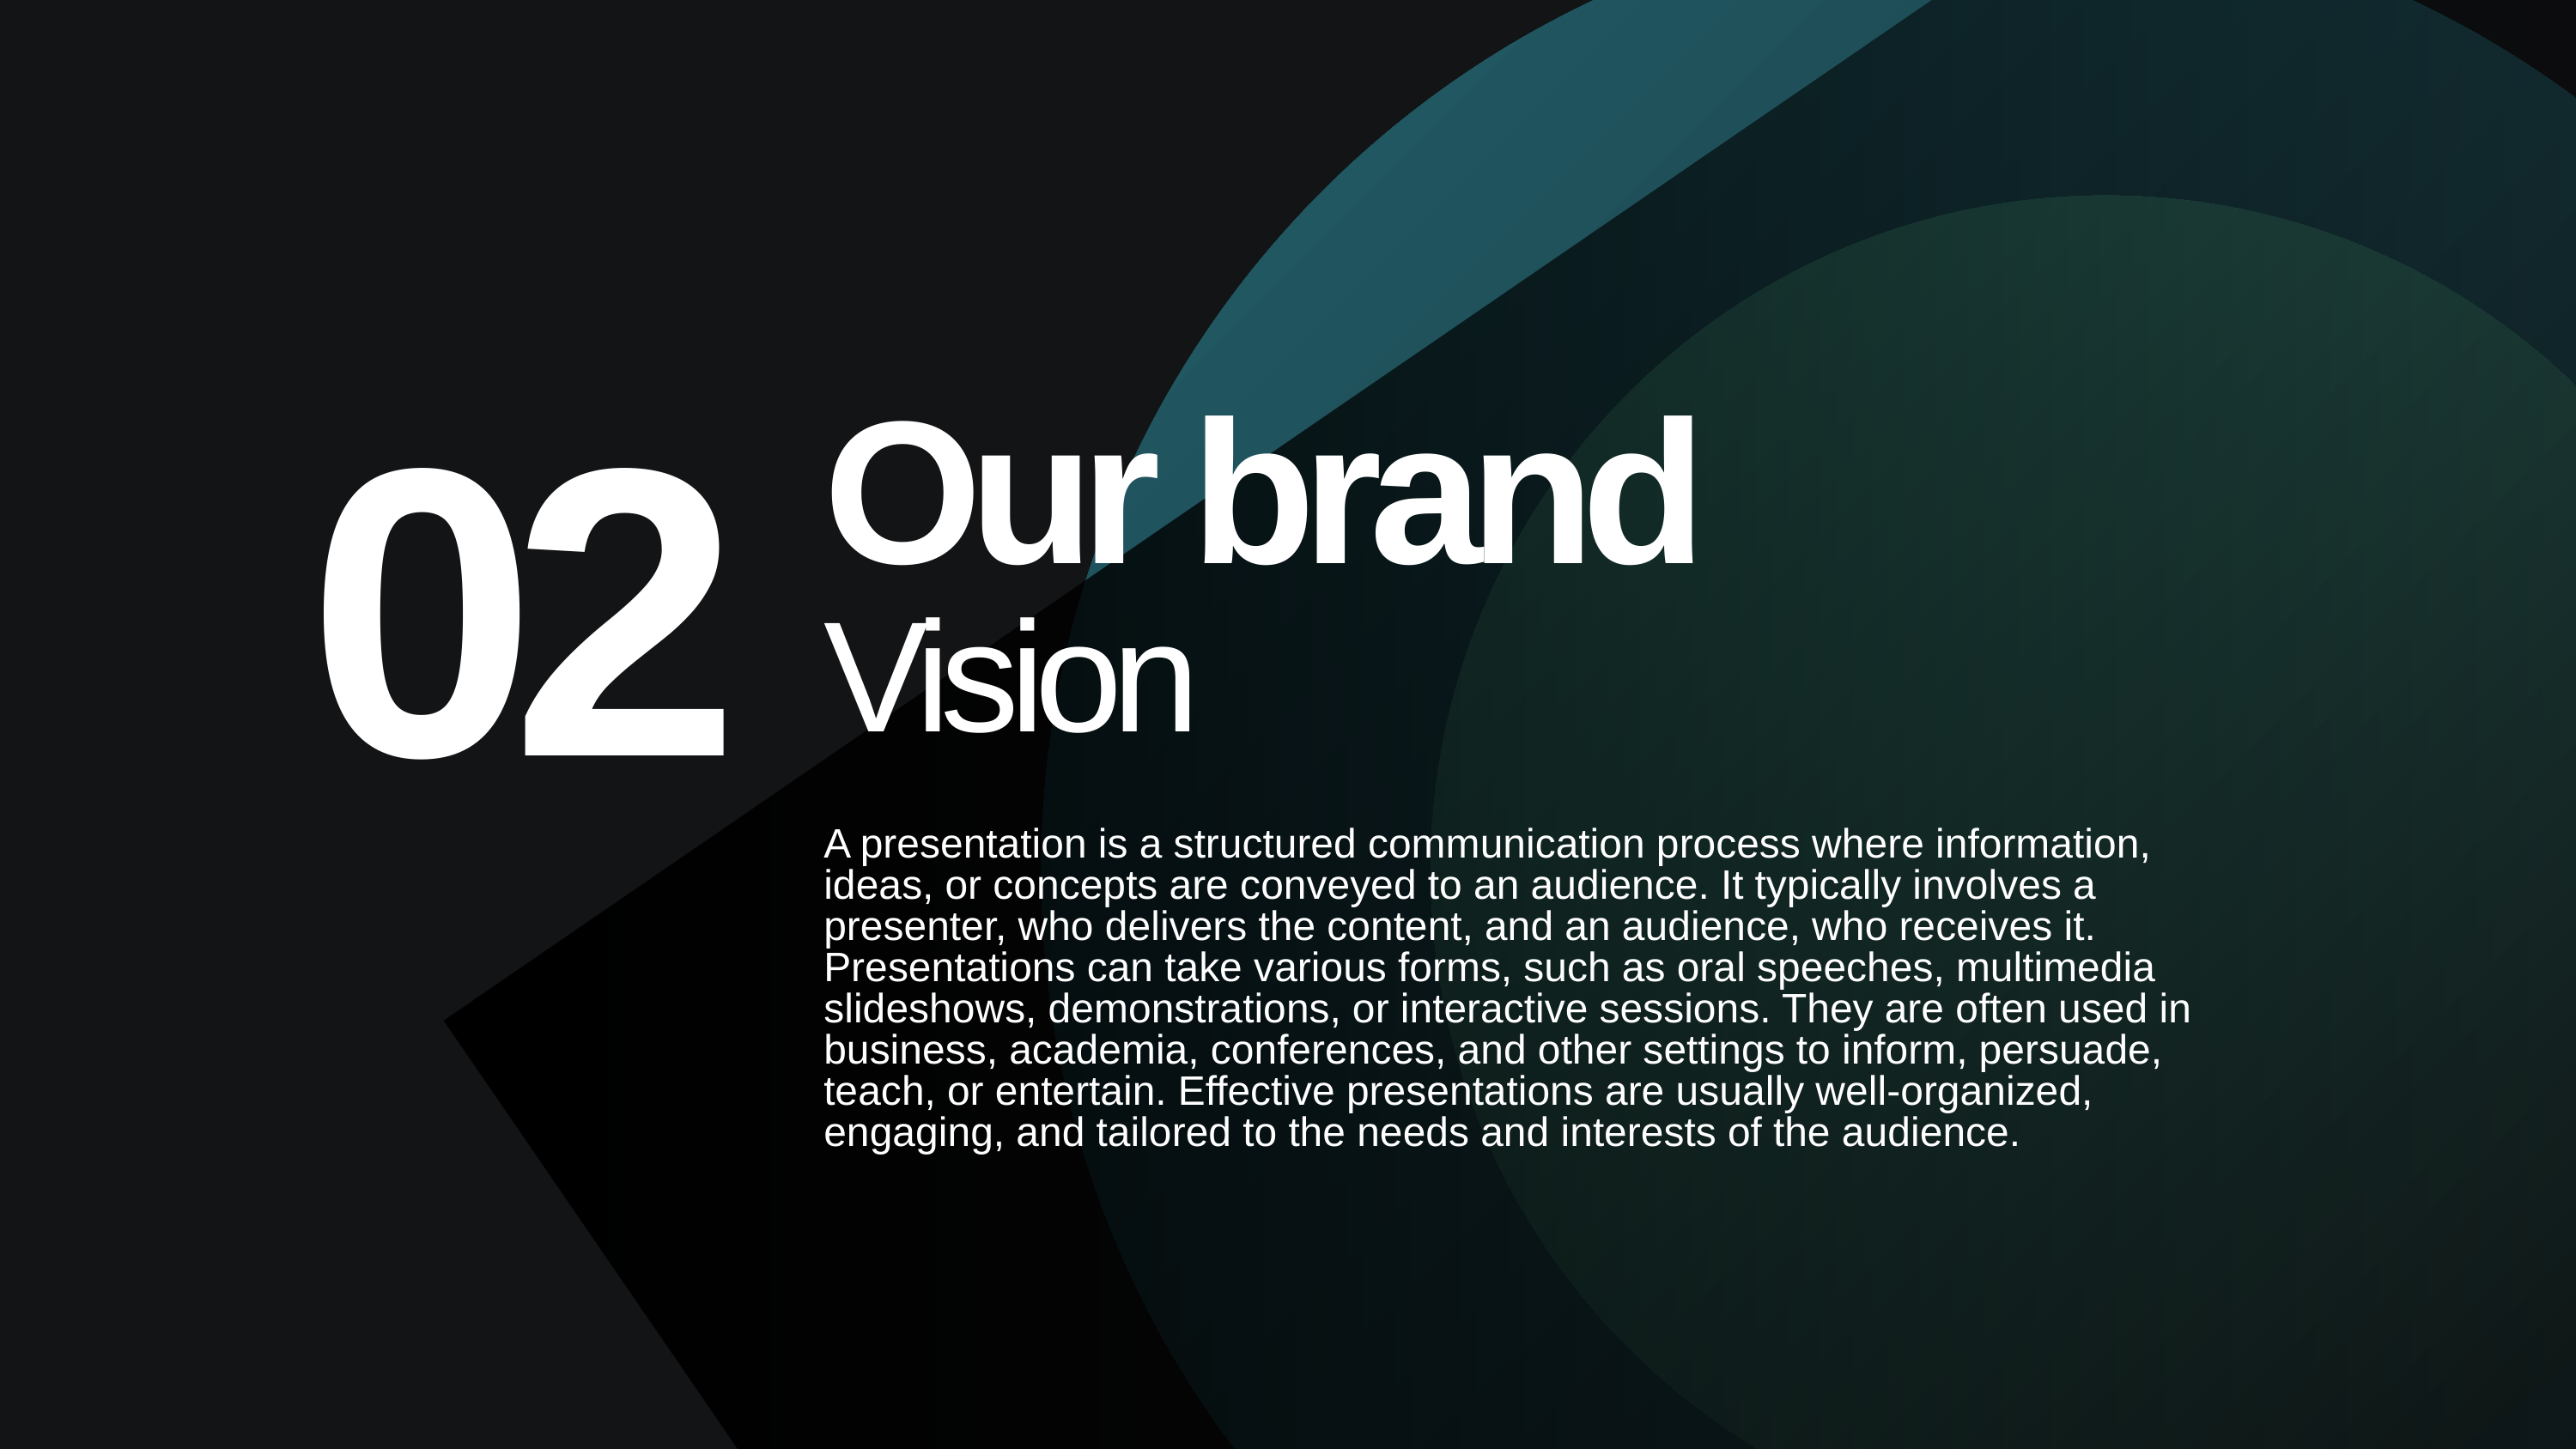

Our brand
02
Vision
A presentation is a structured communication process where information, ideas, or concepts are conveyed to an audience. It typically involves a presenter, who delivers the content, and an audience, who receives it. Presentations can take various forms, such as oral speeches, multimedia slideshows, demonstrations, or interactive sessions. They are often used in business, academia, conferences, and other settings to inform, persuade, teach, or entertain. Effective presentations are usually well-organized, engaging, and tailored to the needs and interests of the audience.